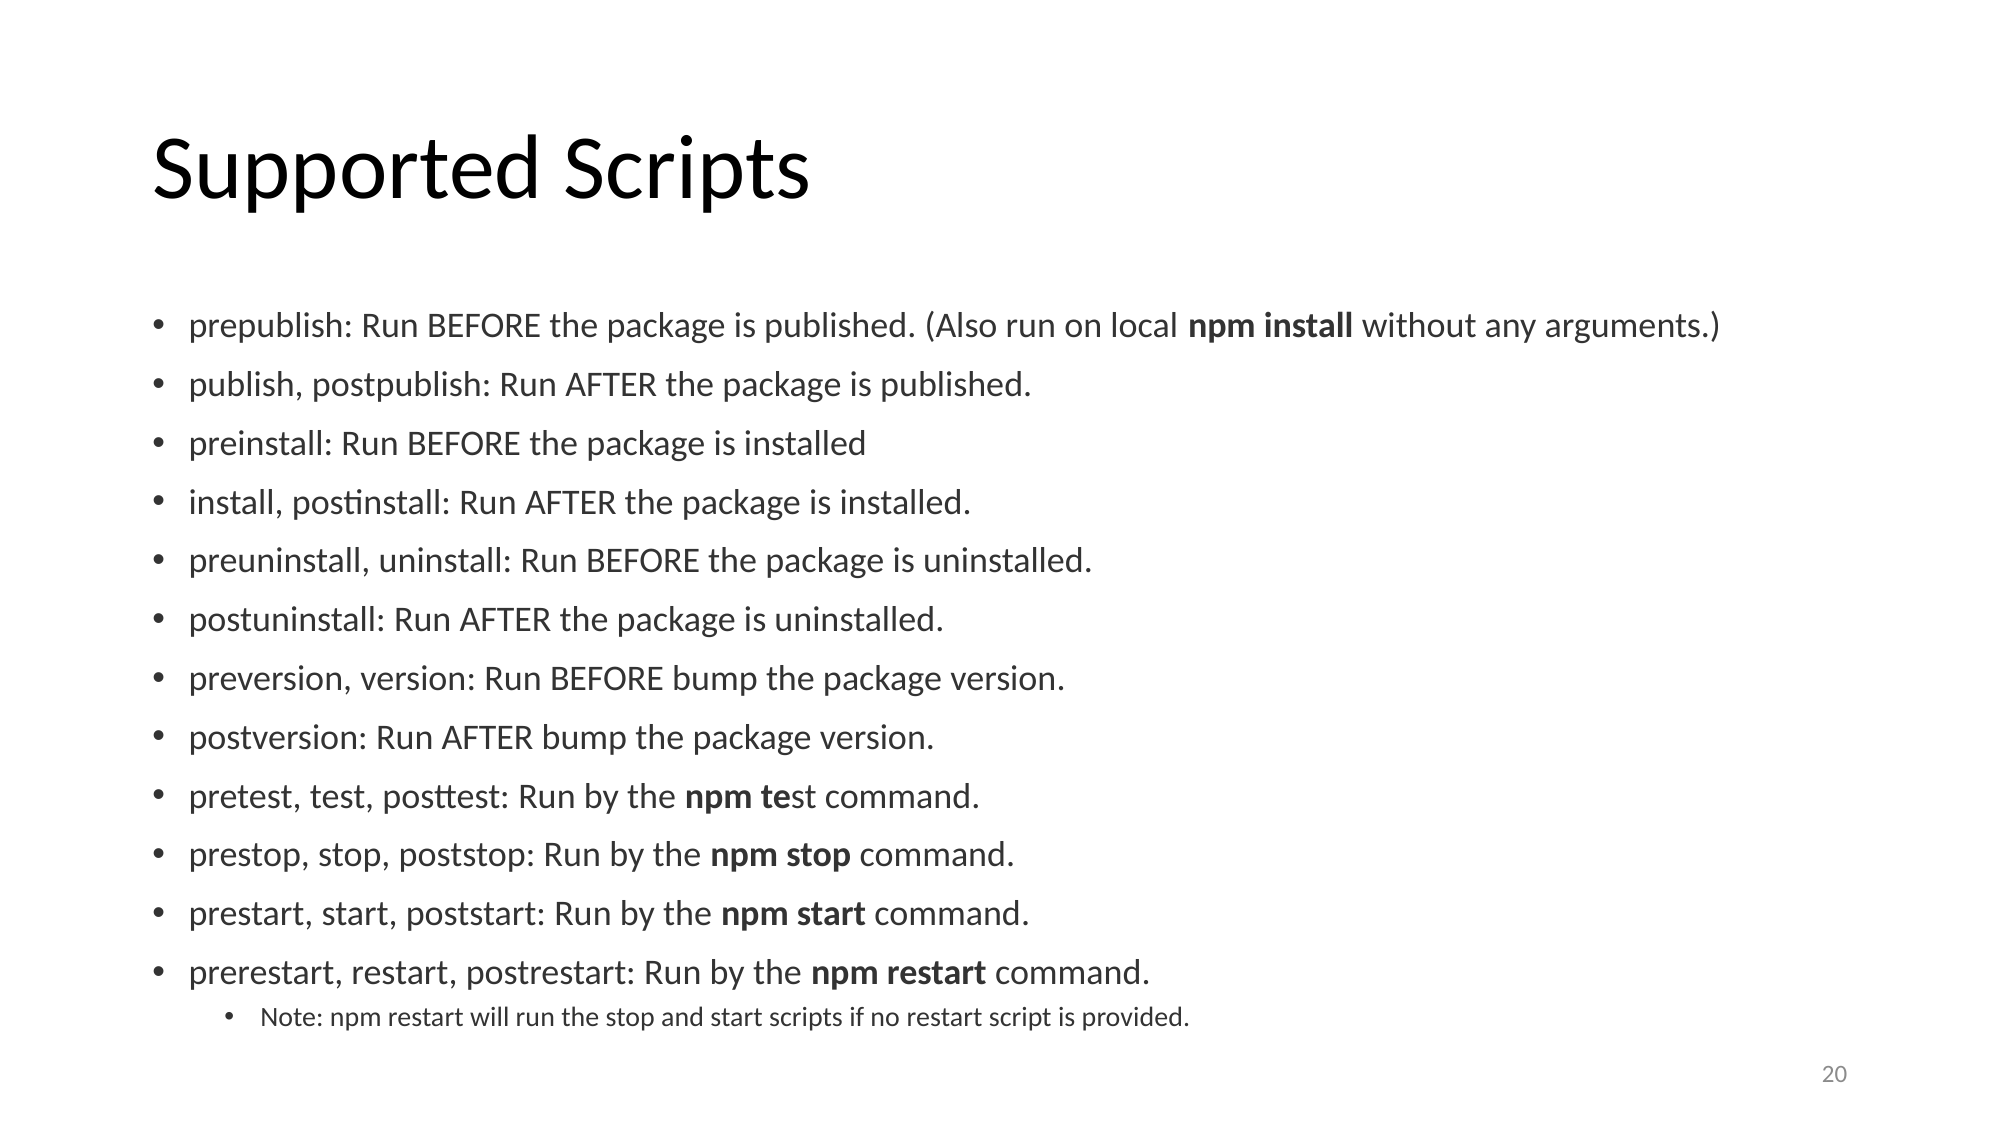

# Supported Scripts
prepublish: Run BEFORE the package is published. (Also run on local npm install without any arguments.)
publish, postpublish: Run AFTER the package is published.
preinstall: Run BEFORE the package is installed
install, postinstall: Run AFTER the package is installed.
preuninstall, uninstall: Run BEFORE the package is uninstalled.
postuninstall: Run AFTER the package is uninstalled.
preversion, version: Run BEFORE bump the package version.
postversion: Run AFTER bump the package version.
pretest, test, posttest: Run by the npm test command.
prestop, stop, poststop: Run by the npm stop command.
prestart, start, poststart: Run by the npm start command.
prerestart, restart, postrestart: Run by the npm restart command.
Note: npm restart will run the stop and start scripts if no restart script is provided.

20